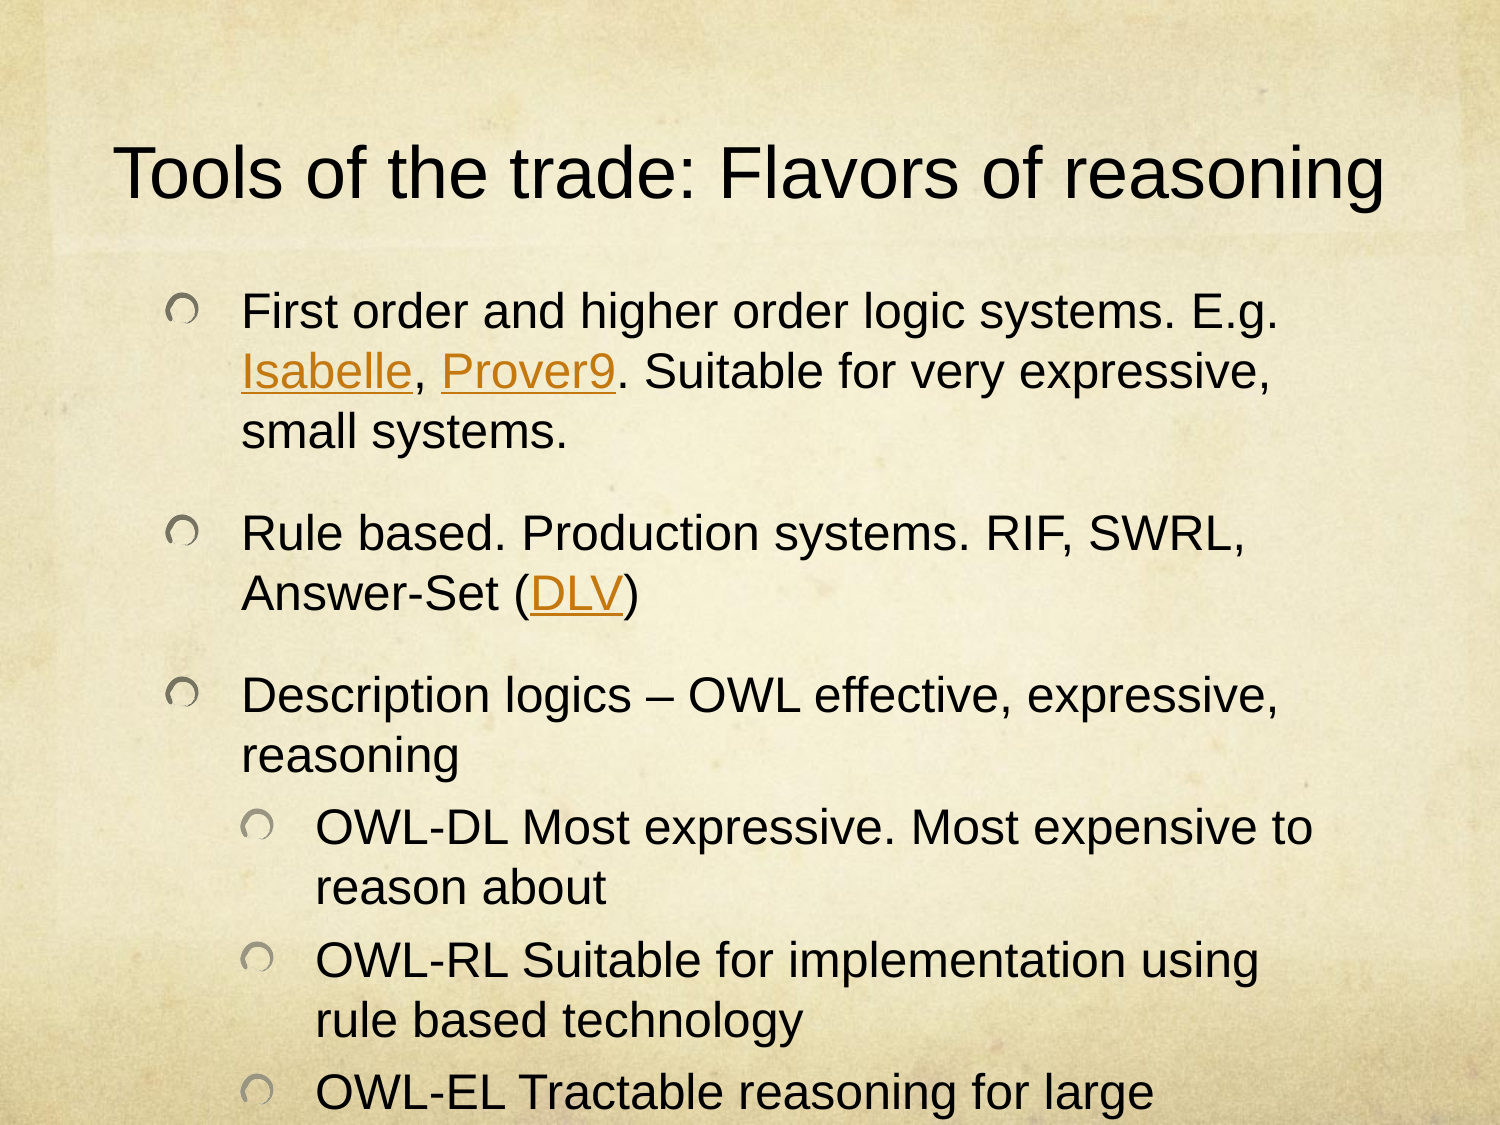

# Tools of the trade: Flavors of reasoning
First order and higher order logic systems. E.g. Isabelle, Prover9. Suitable for very expressive, small systems.
Rule based. Production systems. RIF, SWRL, Answer-Set (DLV)
Description logics – OWL effective, expressive, reasoning
OWL-DL Most expressive. Most expensive to reason about
OWL-RL Suitable for implementation using rule based technology
OWL-EL Tractable reasoning for large numbers of classes
OWL-QL Reasoning on large numbers of instances in relational databases